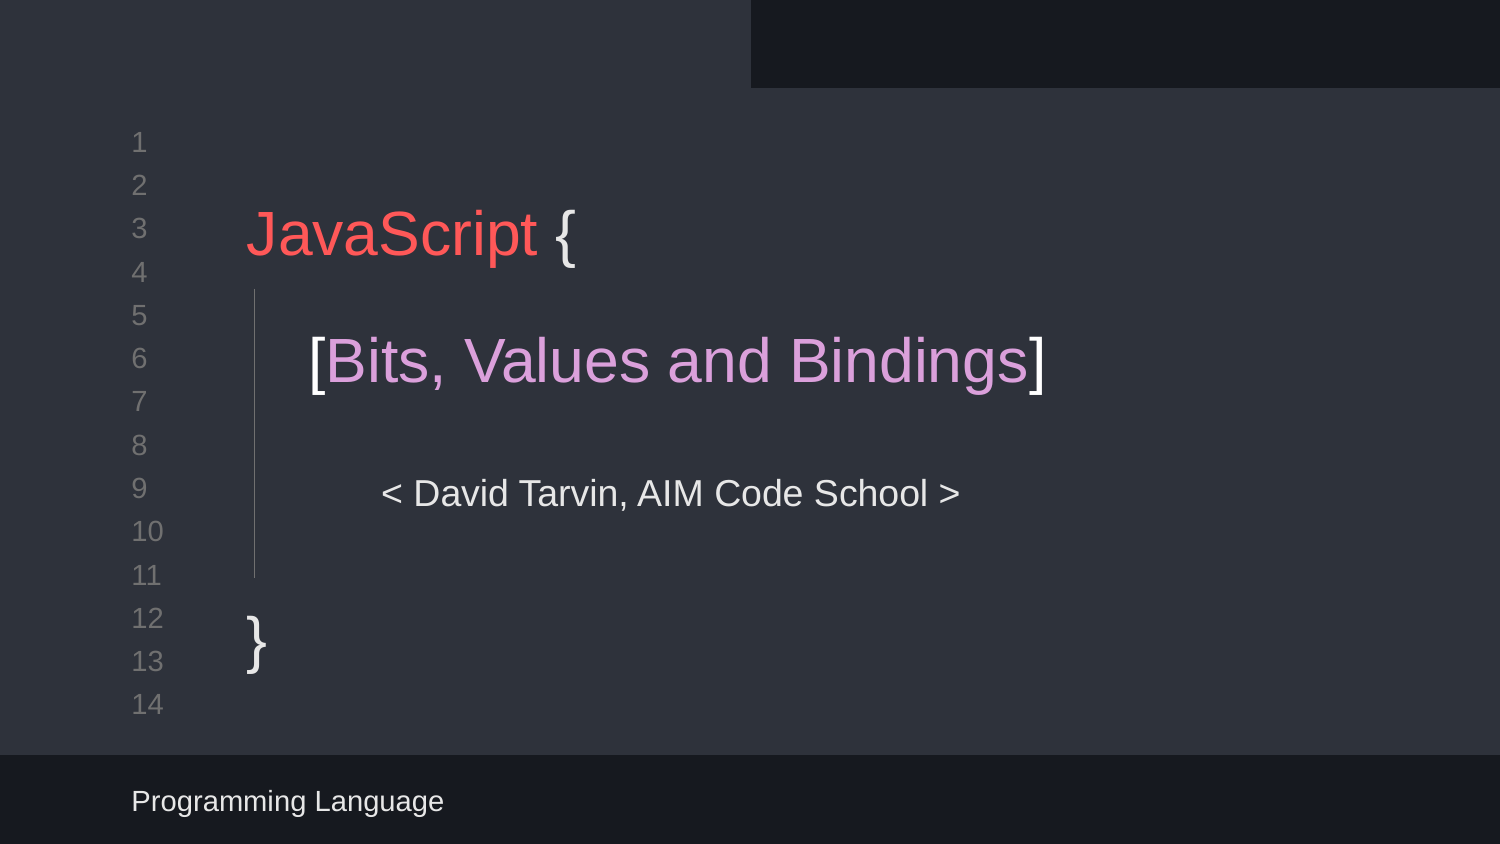

# JavaScript {
}
[Bits, Values and Bindings]
< David Tarvin, AIM Code School >
Programming Language